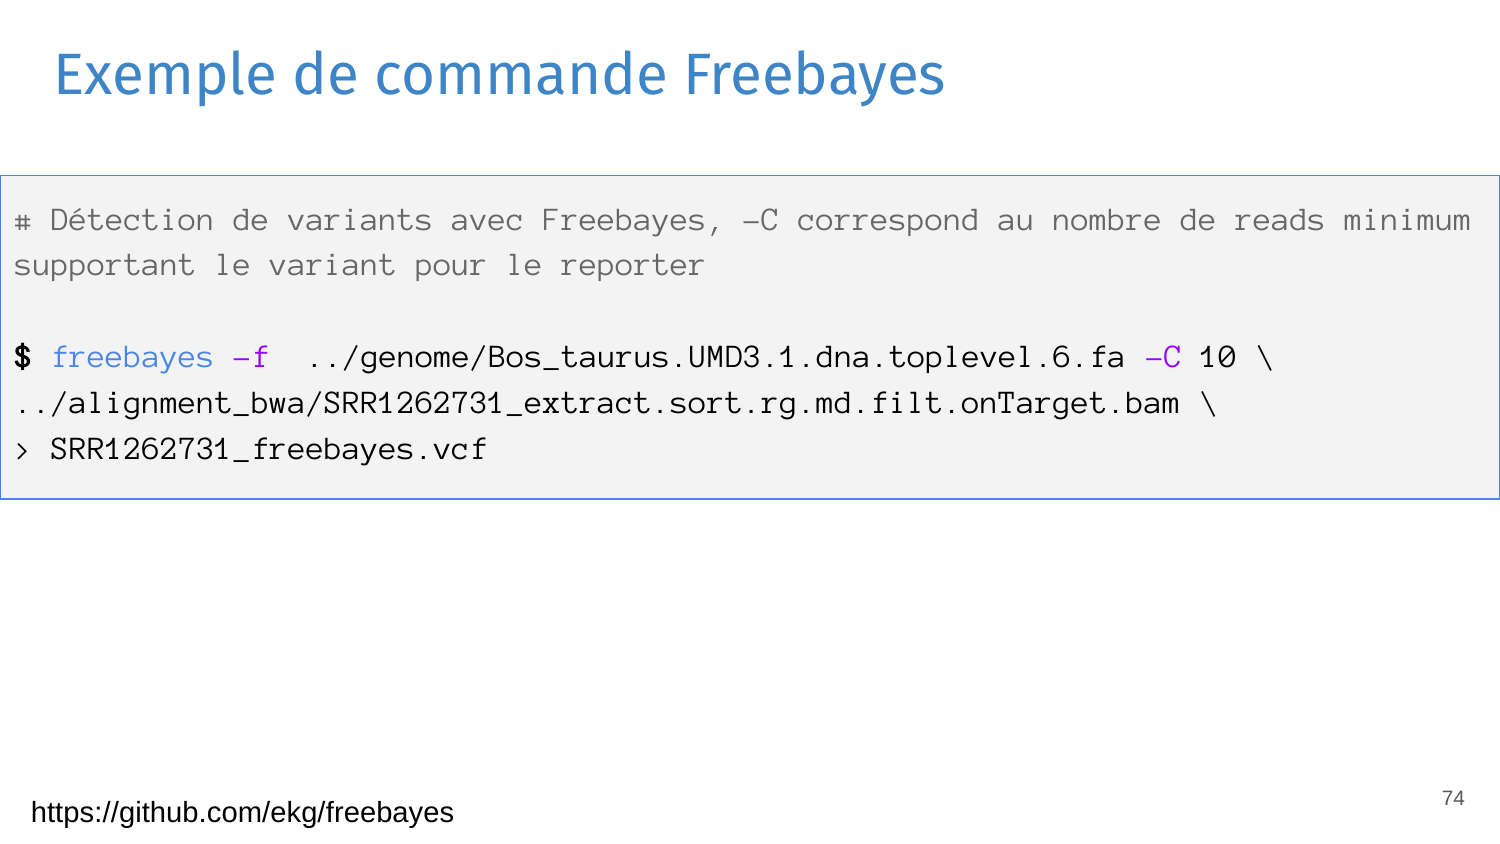

Exemple de commande Freebayes
# Détection de variants avec Freebayes, -C correspond au nombre de reads minimum supportant le variant pour le reporter

$ freebayes -f  ../genome/Bos_taurus.UMD3.1.dna.toplevel.6.fa -C 10 \ ../alignment_bwa/SRR1262731_extract.sort.rg.md.filt.onTarget.bam \
> SRR1262731_freebayes.vcf

https://github.com/ekg/freebayes
74